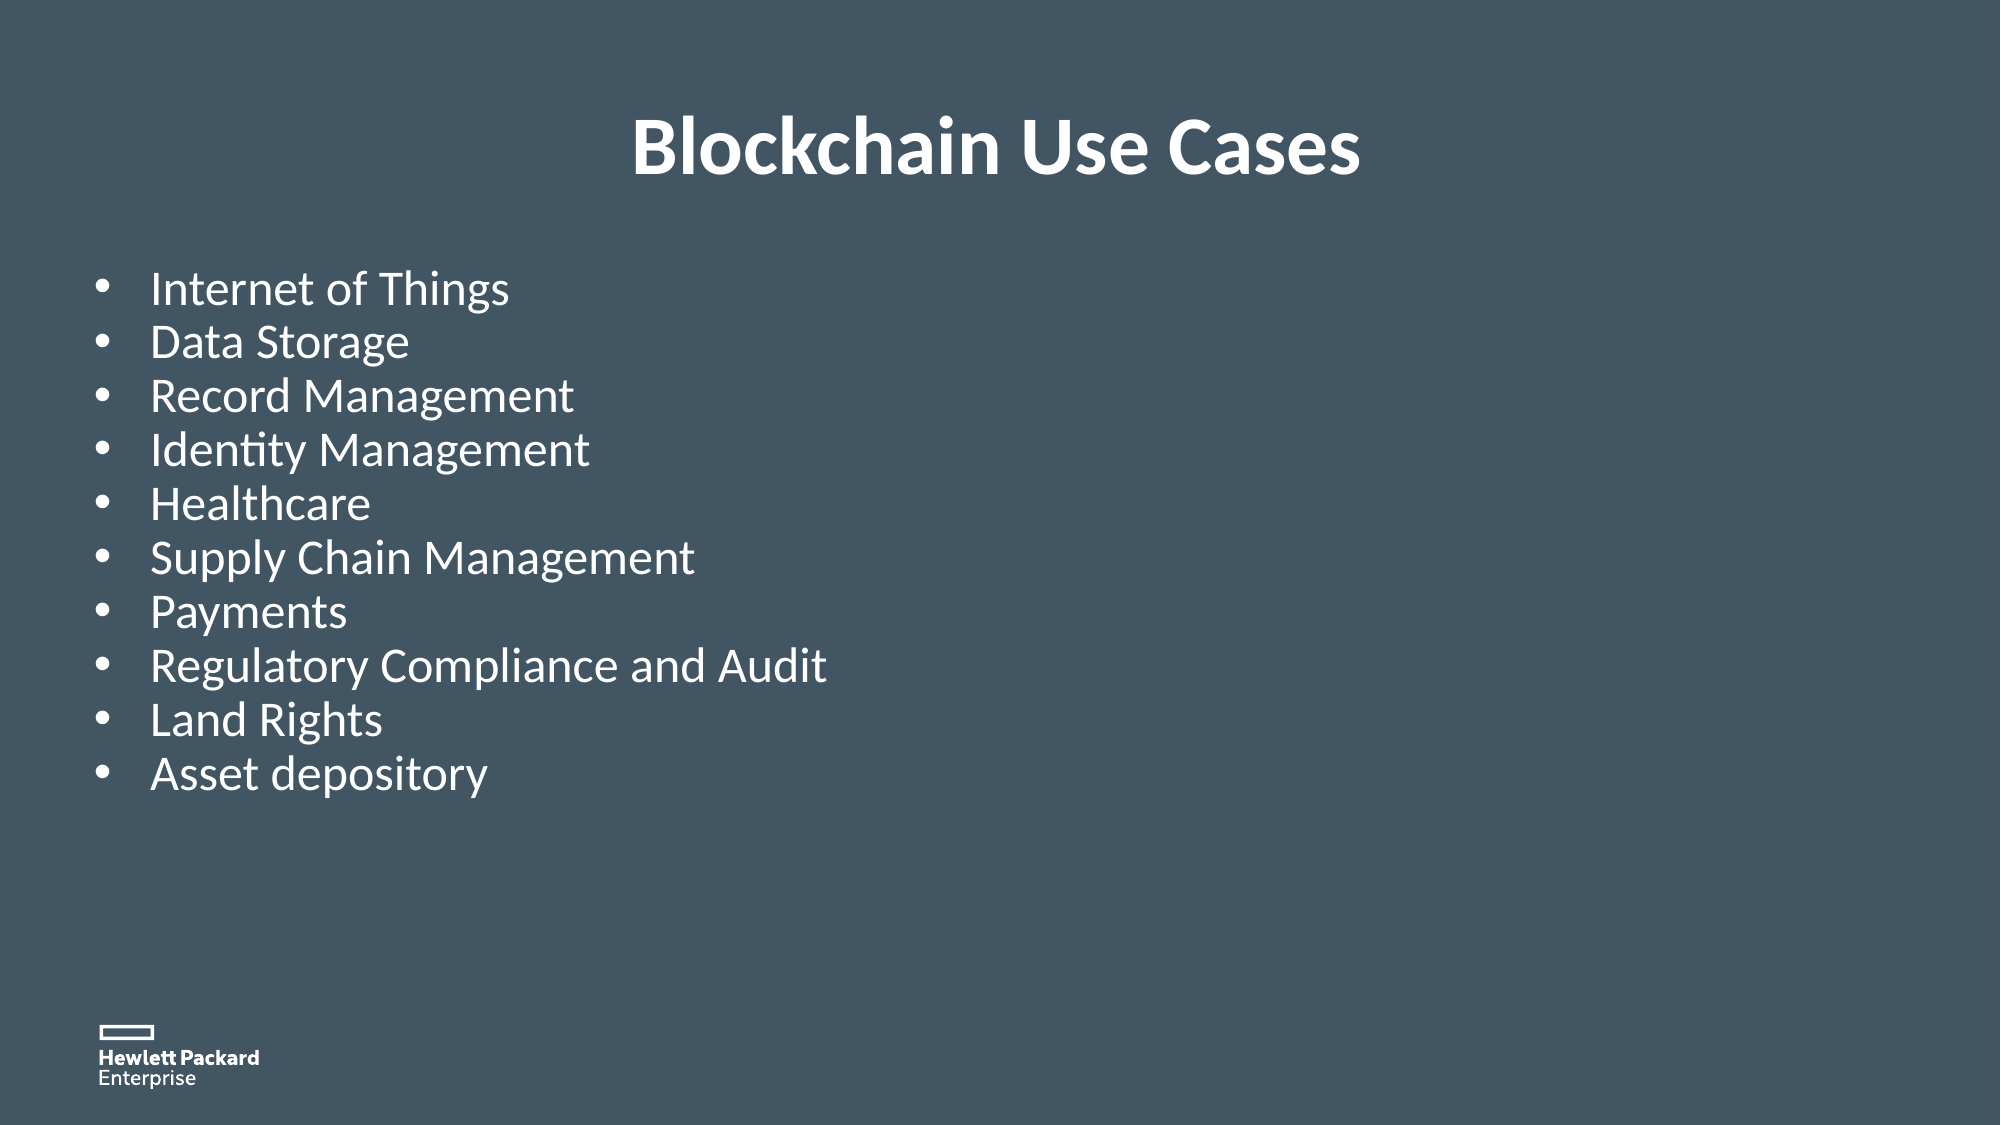

# Blockchain Use Cases
Internet of Things
Data Storage
Record Management
Identity Management
Healthcare
Supply Chain Management
Payments
Regulatory Compliance and Audit
Land Rights
Asset depository